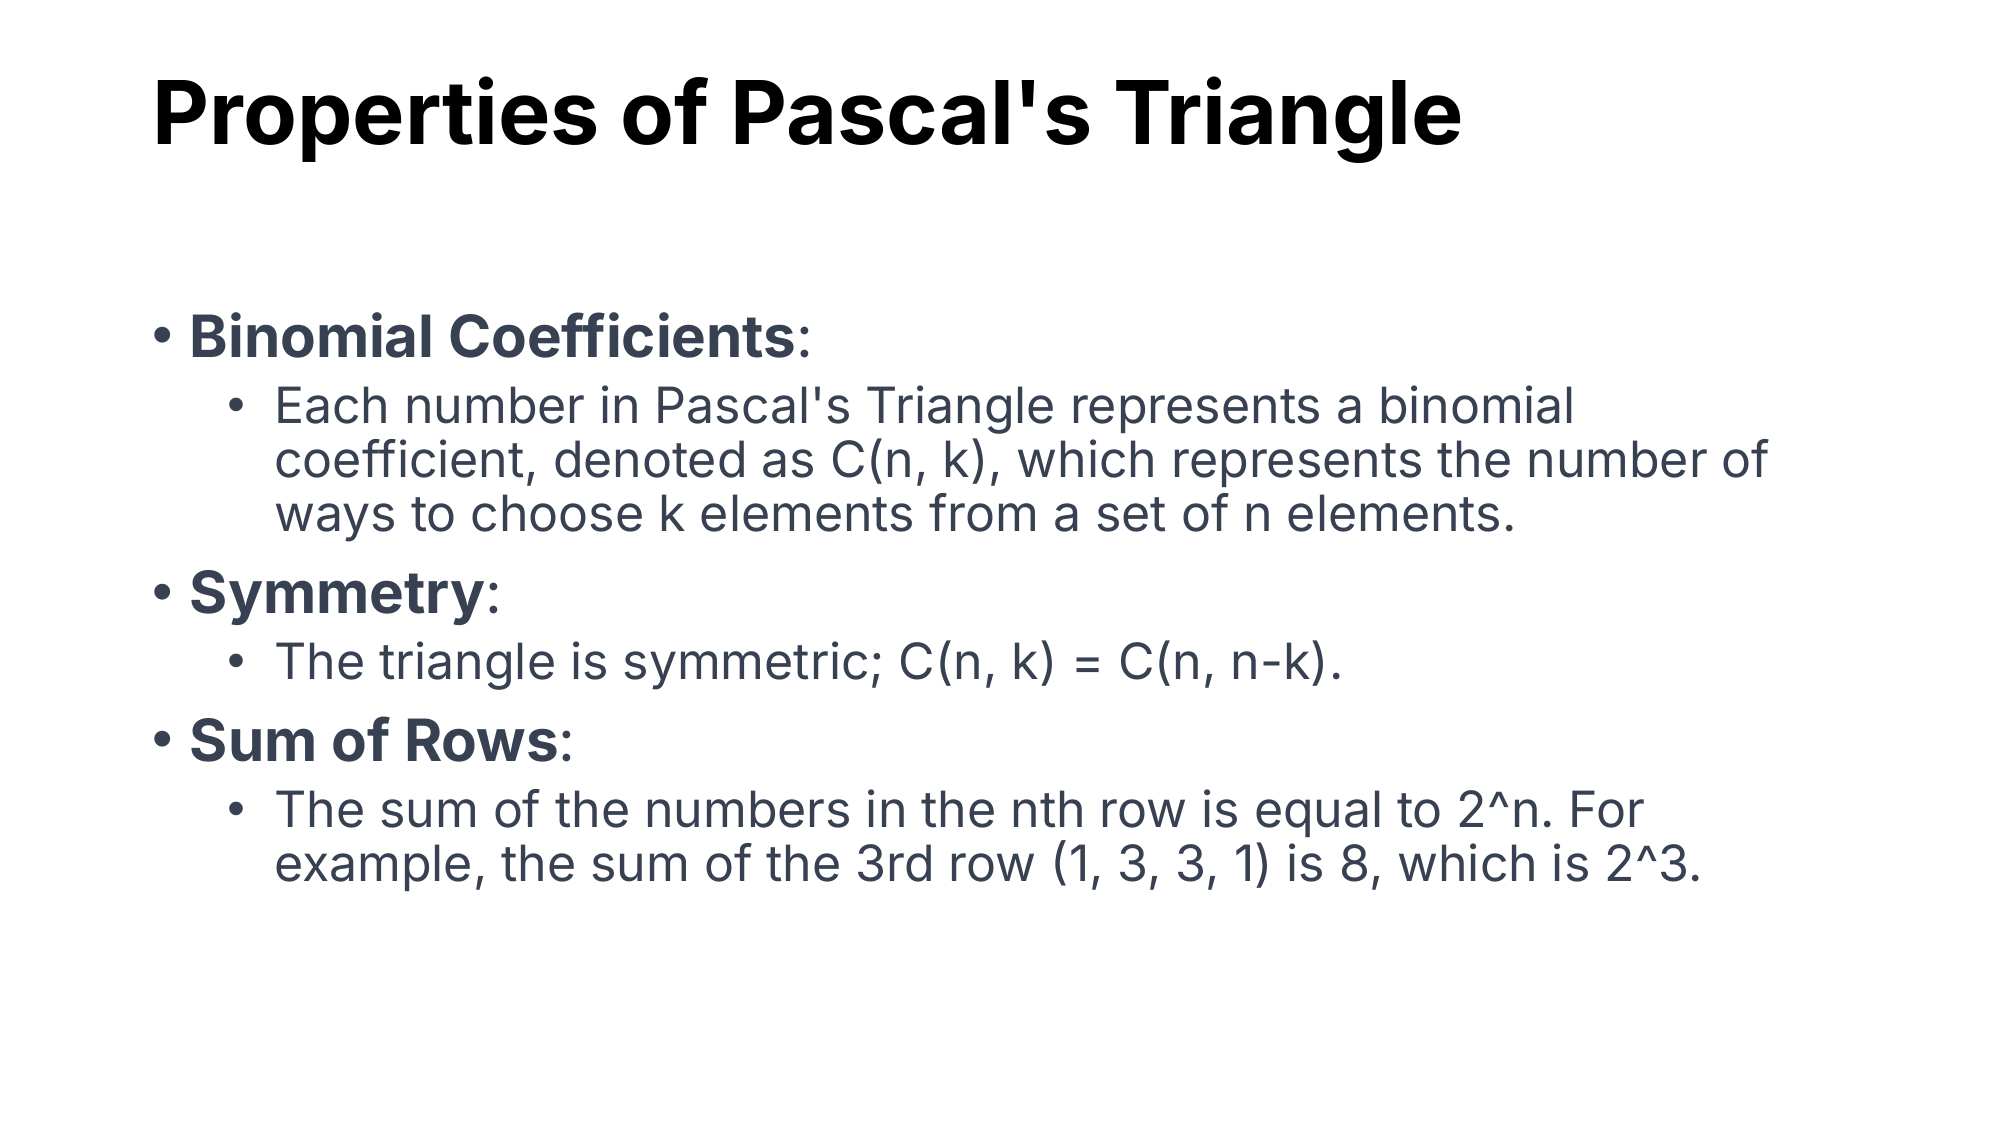

# Properties of Pascal's Triangle
Binomial Coefficients:
Each number in Pascal's Triangle represents a binomial coefficient, denoted as C(n, k), which represents the number of ways to choose k elements from a set of n elements.
Symmetry:
The triangle is symmetric; C(n, k) = C(n, n-k).
Sum of Rows:
The sum of the numbers in the nth row is equal to 2^n. For example, the sum of the 3rd row (1, 3, 3, 1) is 8, which is 2^3.